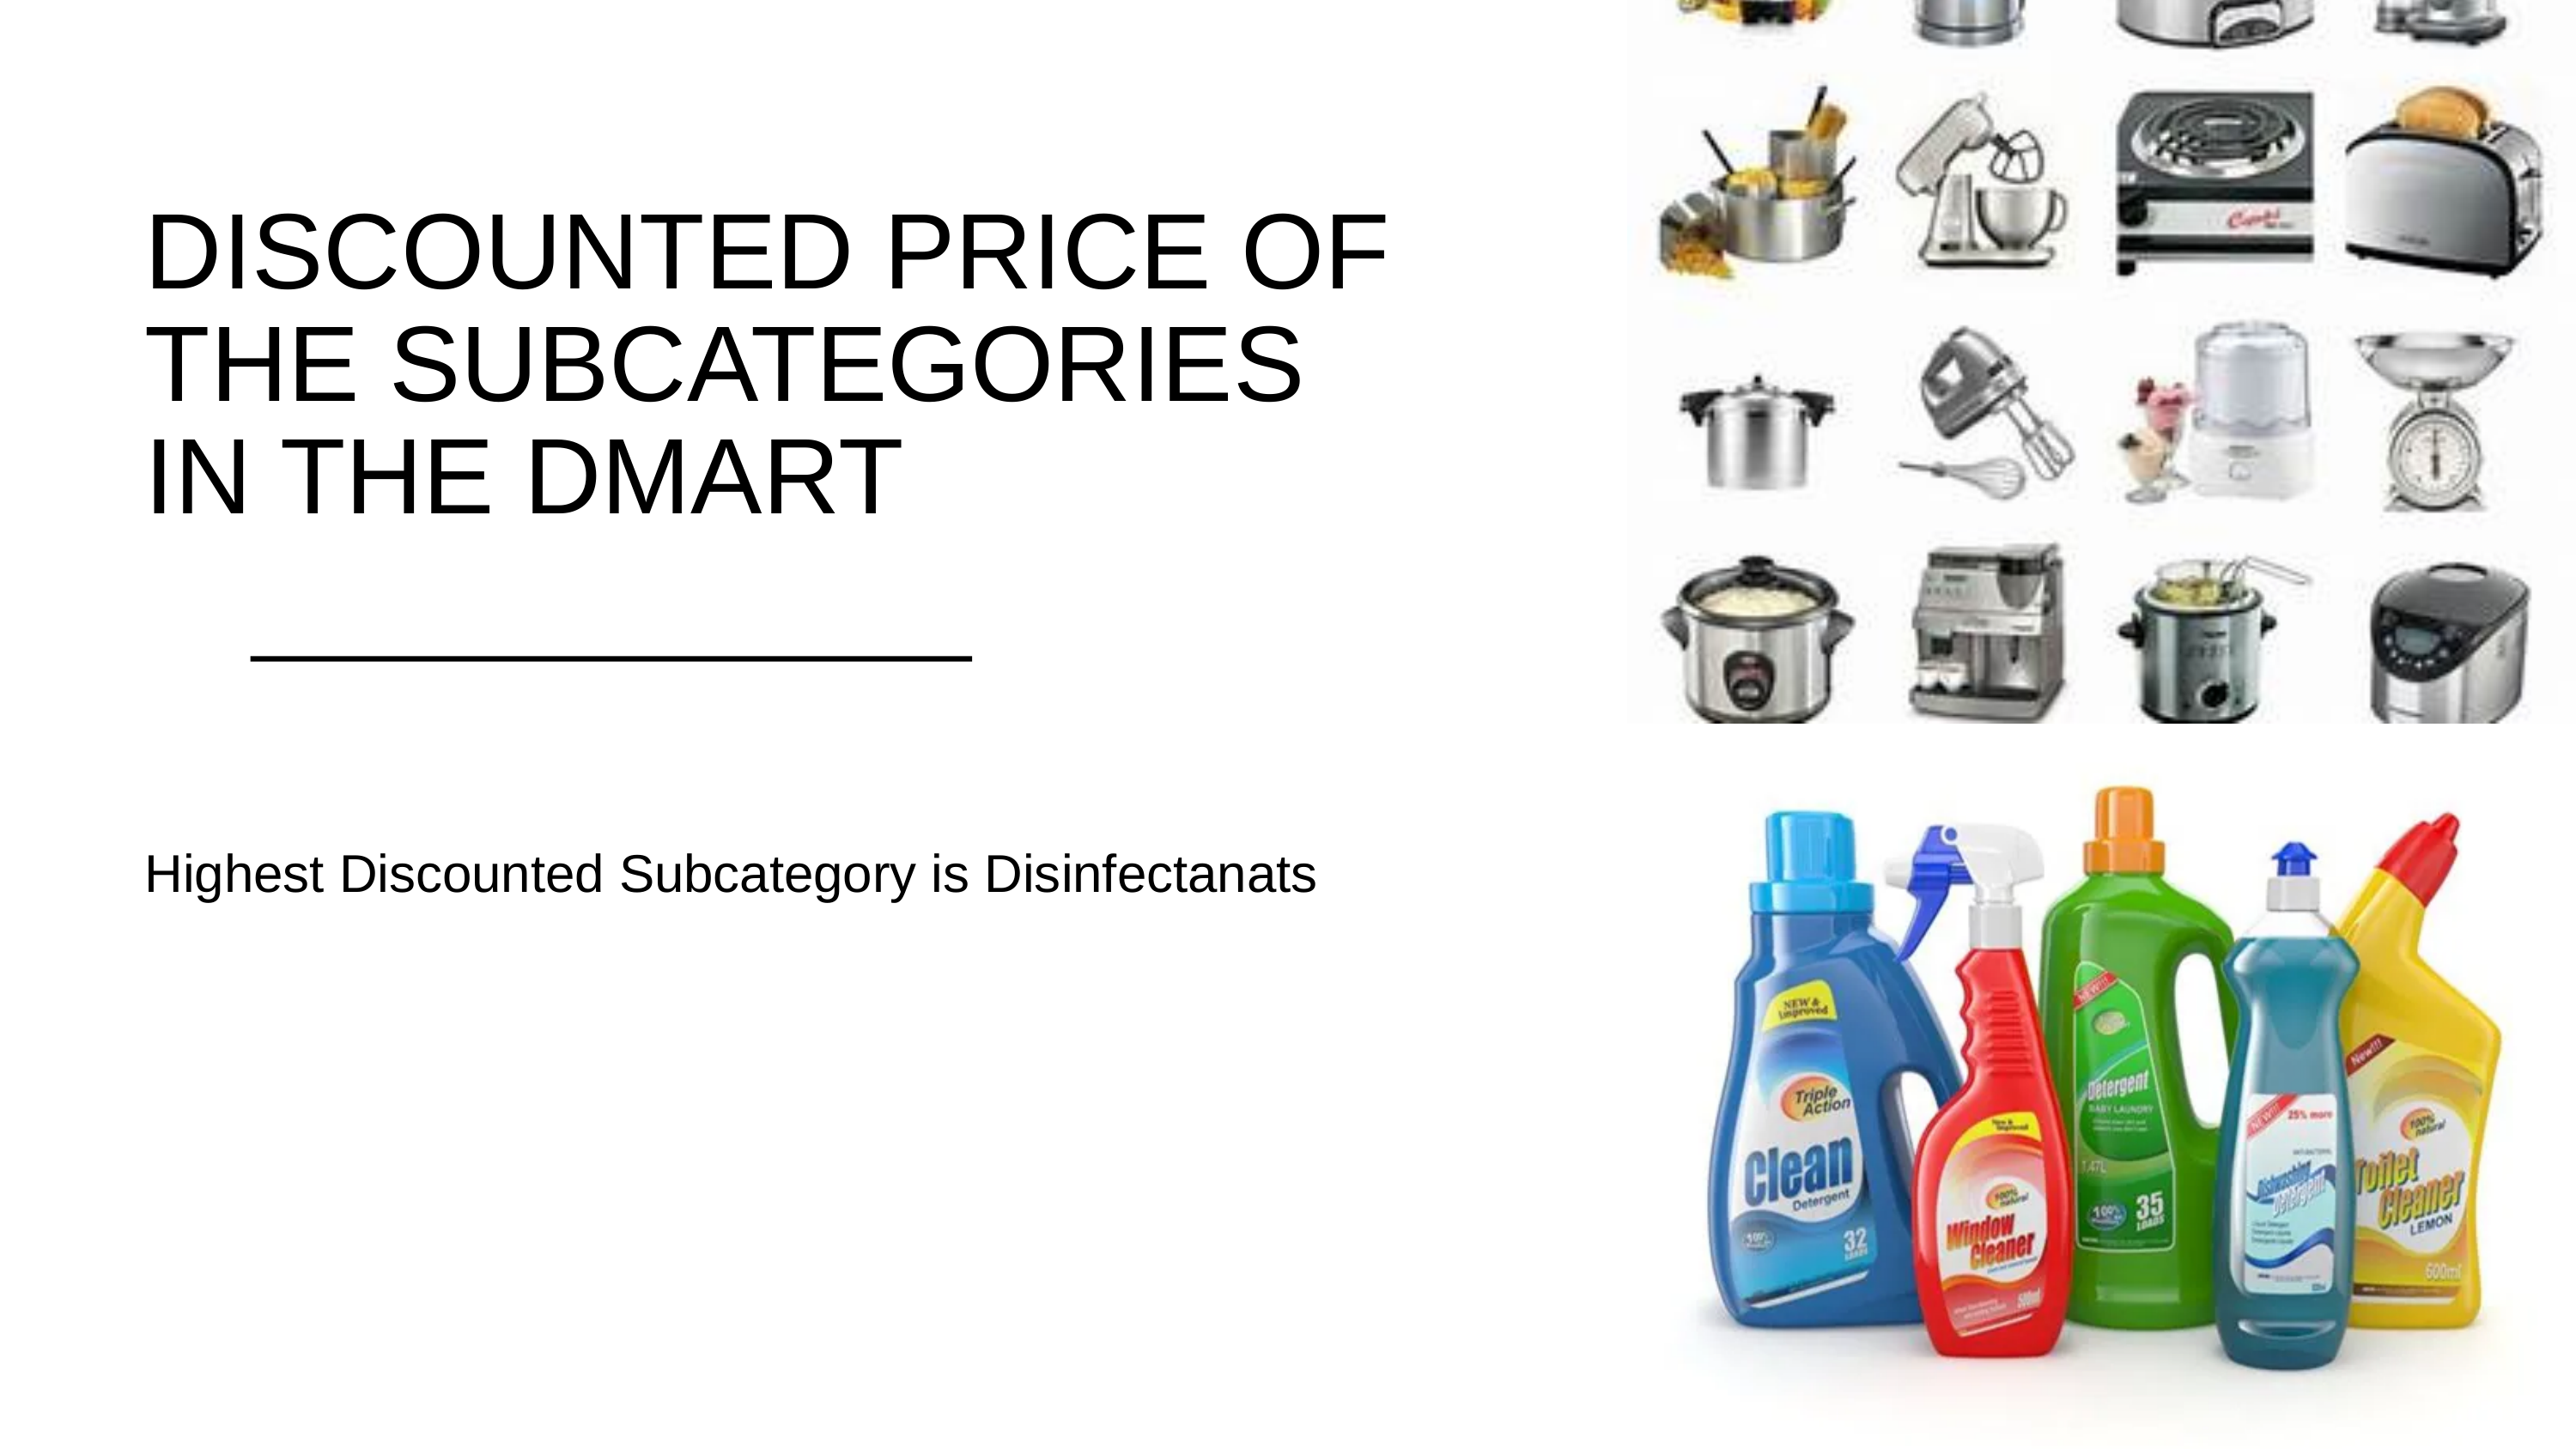

DISCOUNTED PRICE OF THE SUBCATEGORIES IN THE DMART

Highest Discounted Subcategory is Disinfectanats